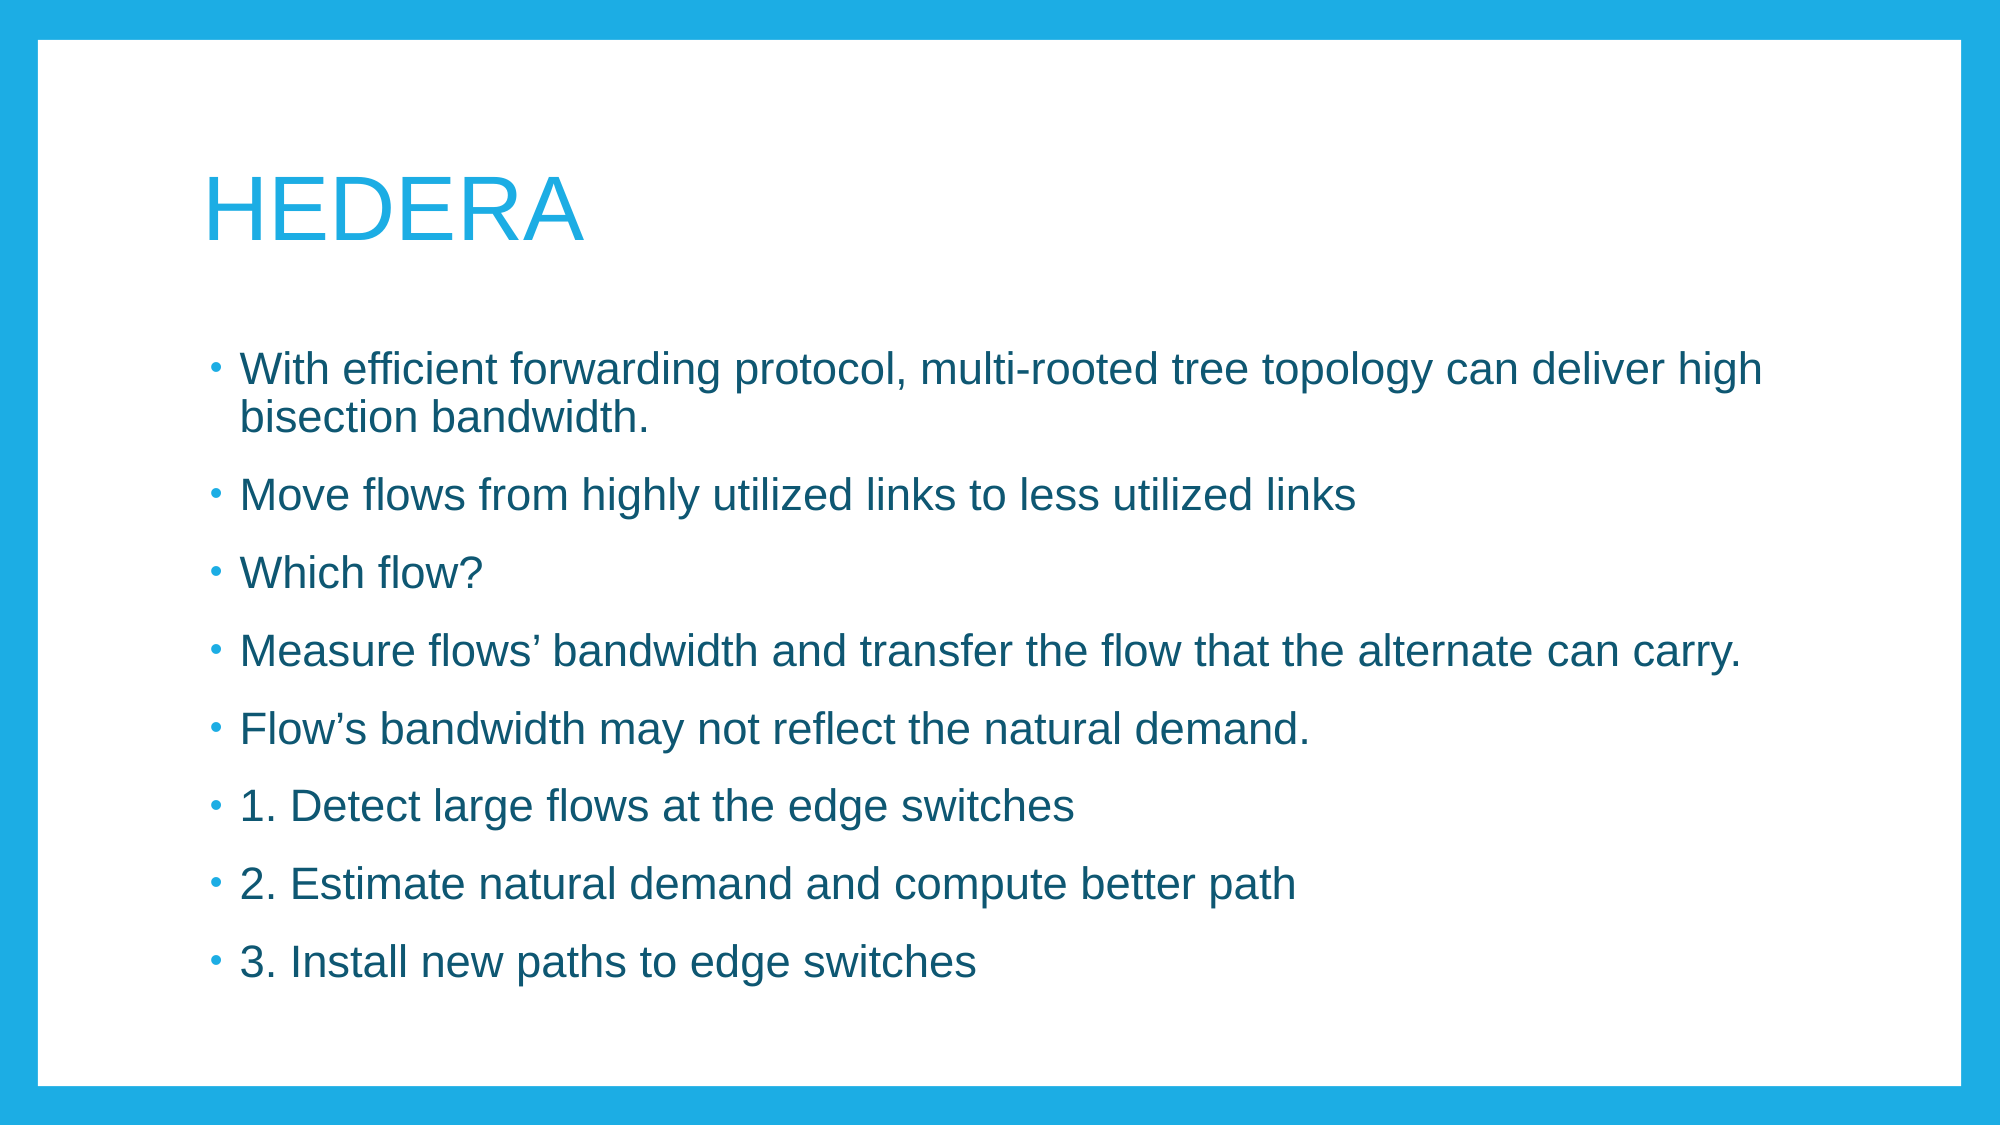

# HEDERA
With efficient forwarding protocol, multi-rooted tree topology can deliver high bisection bandwidth.
Move flows from highly utilized links to less utilized links
Which flow?
Measure flows’ bandwidth and transfer the flow that the alternate can carry.
Flow’s bandwidth may not reflect the natural demand.
1. Detect large flows at the edge switches
2. Estimate natural demand and compute better path
3. Install new paths to edge switches